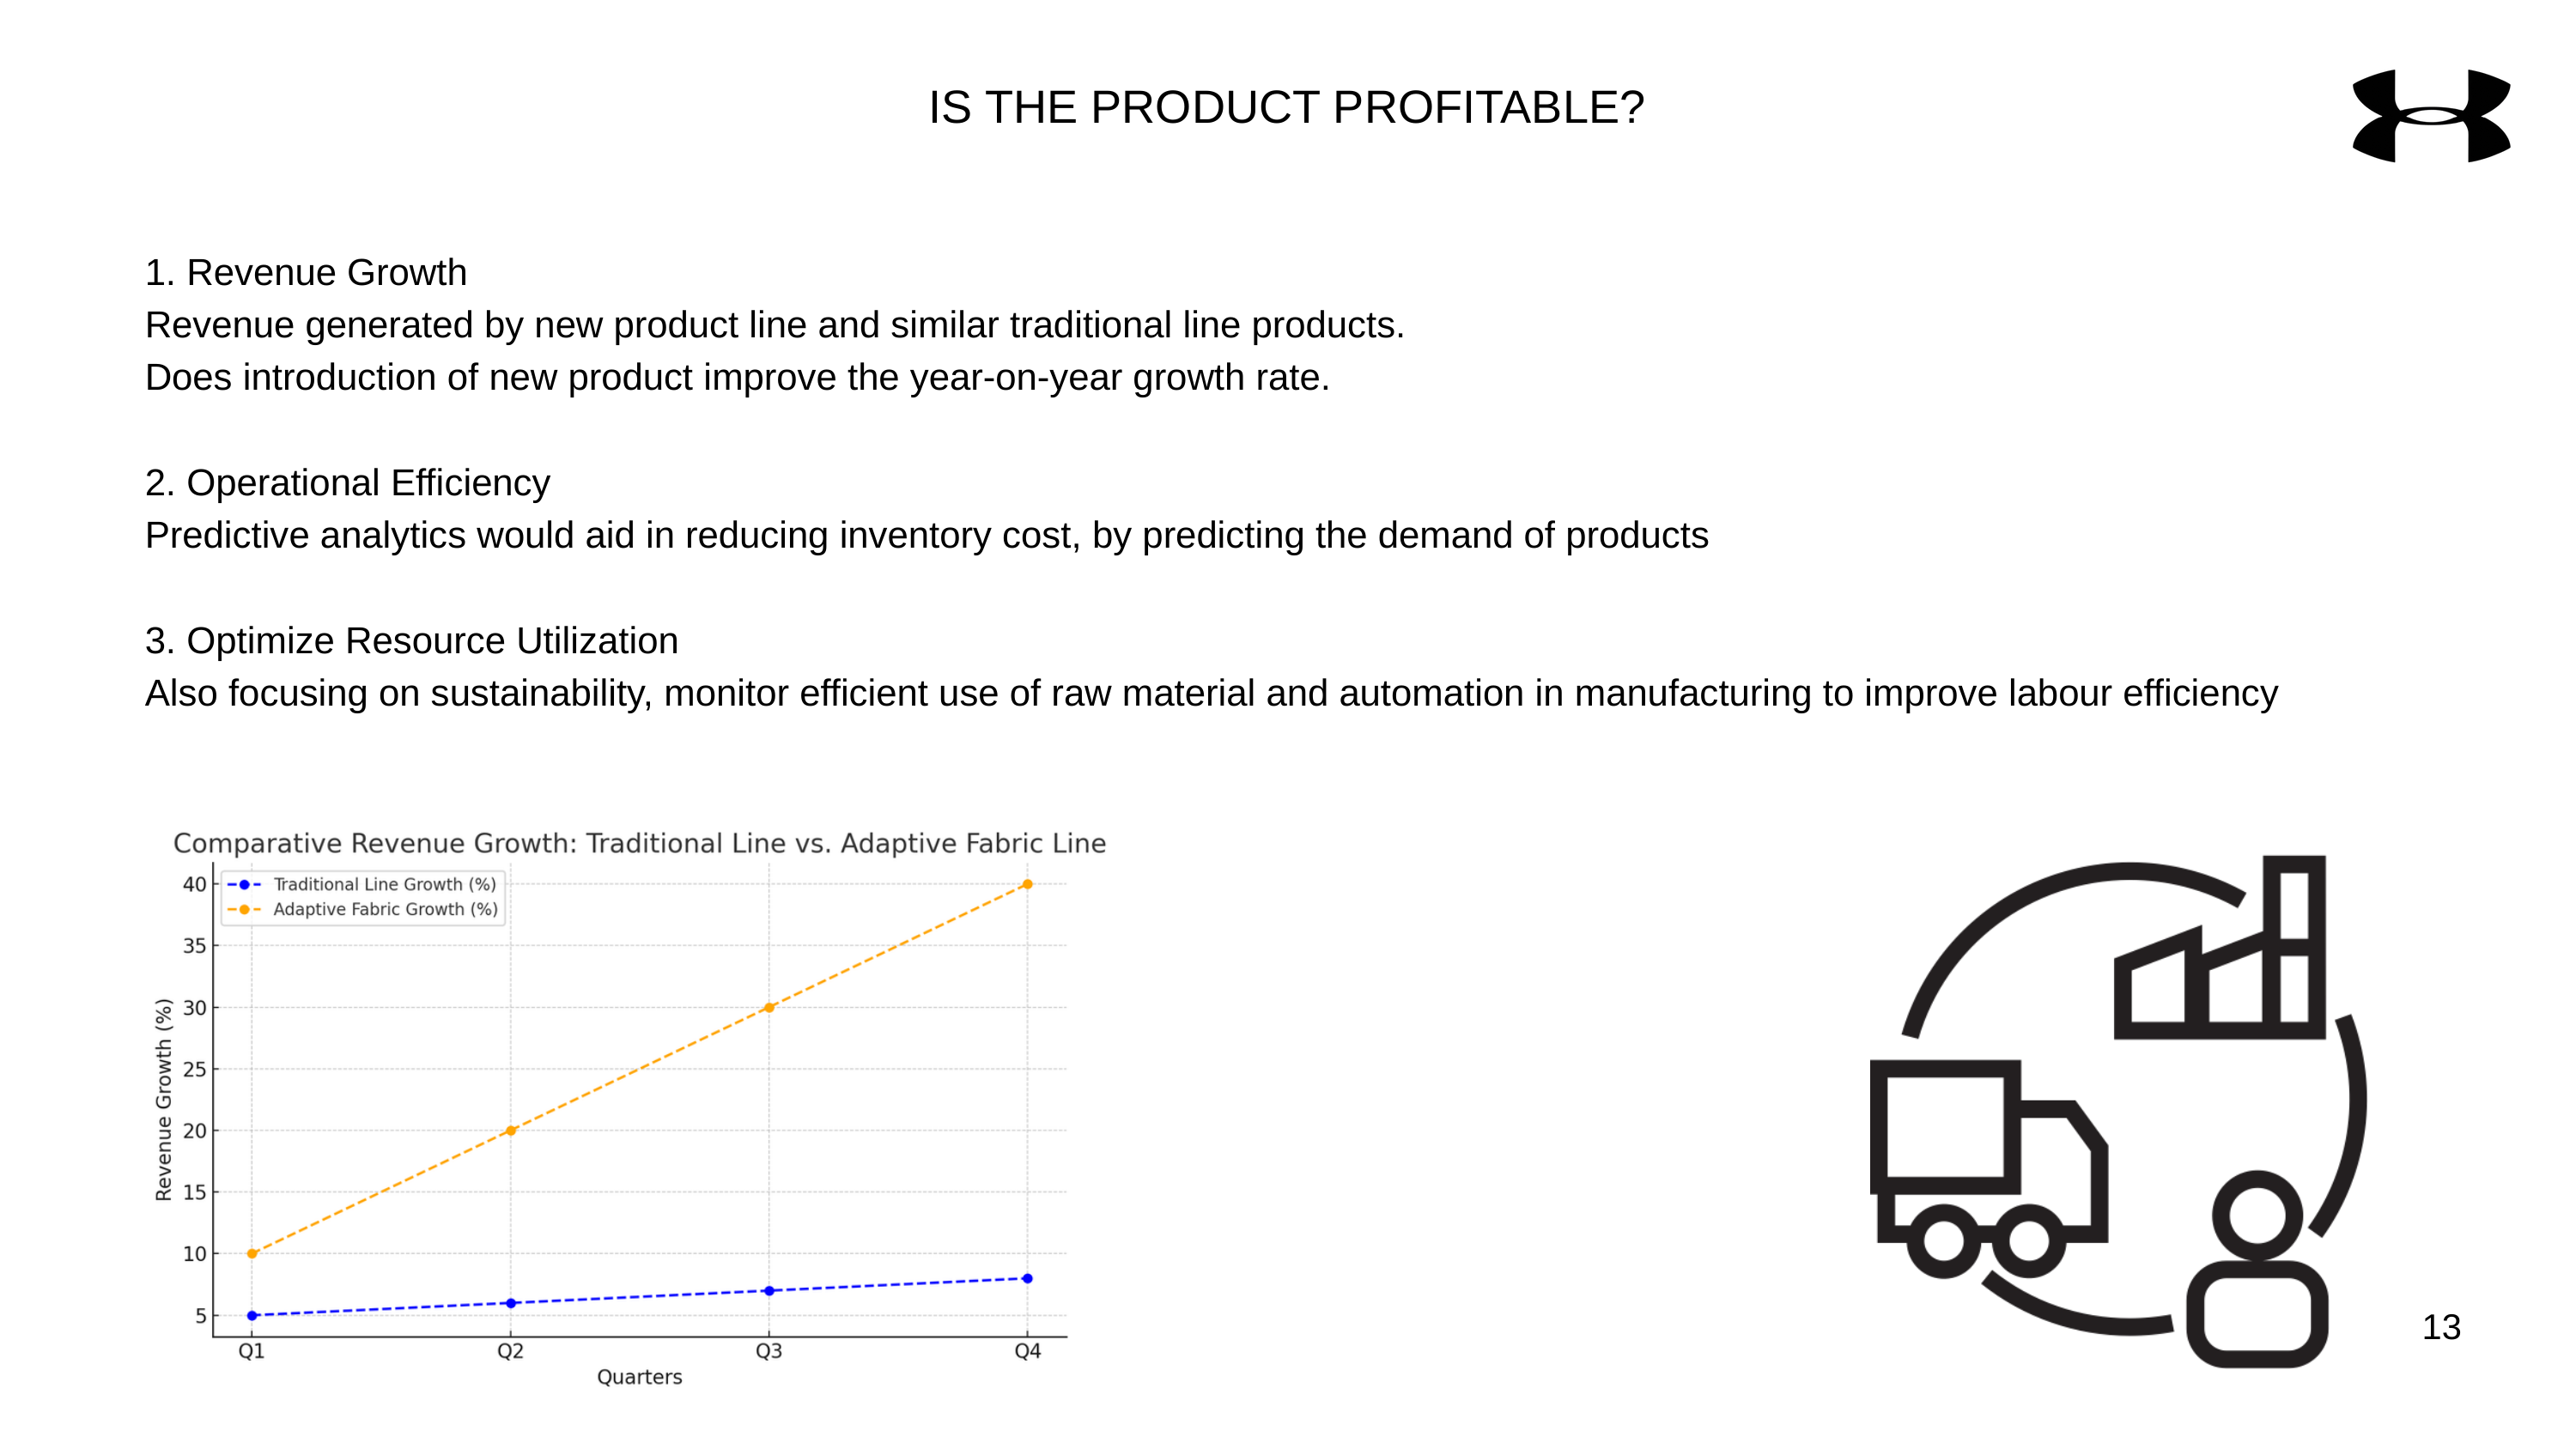

IS THE PRODUCT PROFITABLE?

1. Revenue Growth
Revenue generated by new product line and similar traditional line products.
Does introduction of new product improve the year-on-year growth rate.

2. Operational Efficiency
Predictive analytics would aid in reducing inventory cost, by predicting the demand of products

3. Optimize Resource Utilization
Also focusing on sustainability, monitor efficient use of raw material and automation in manufacturing to improve labour efficiency

13